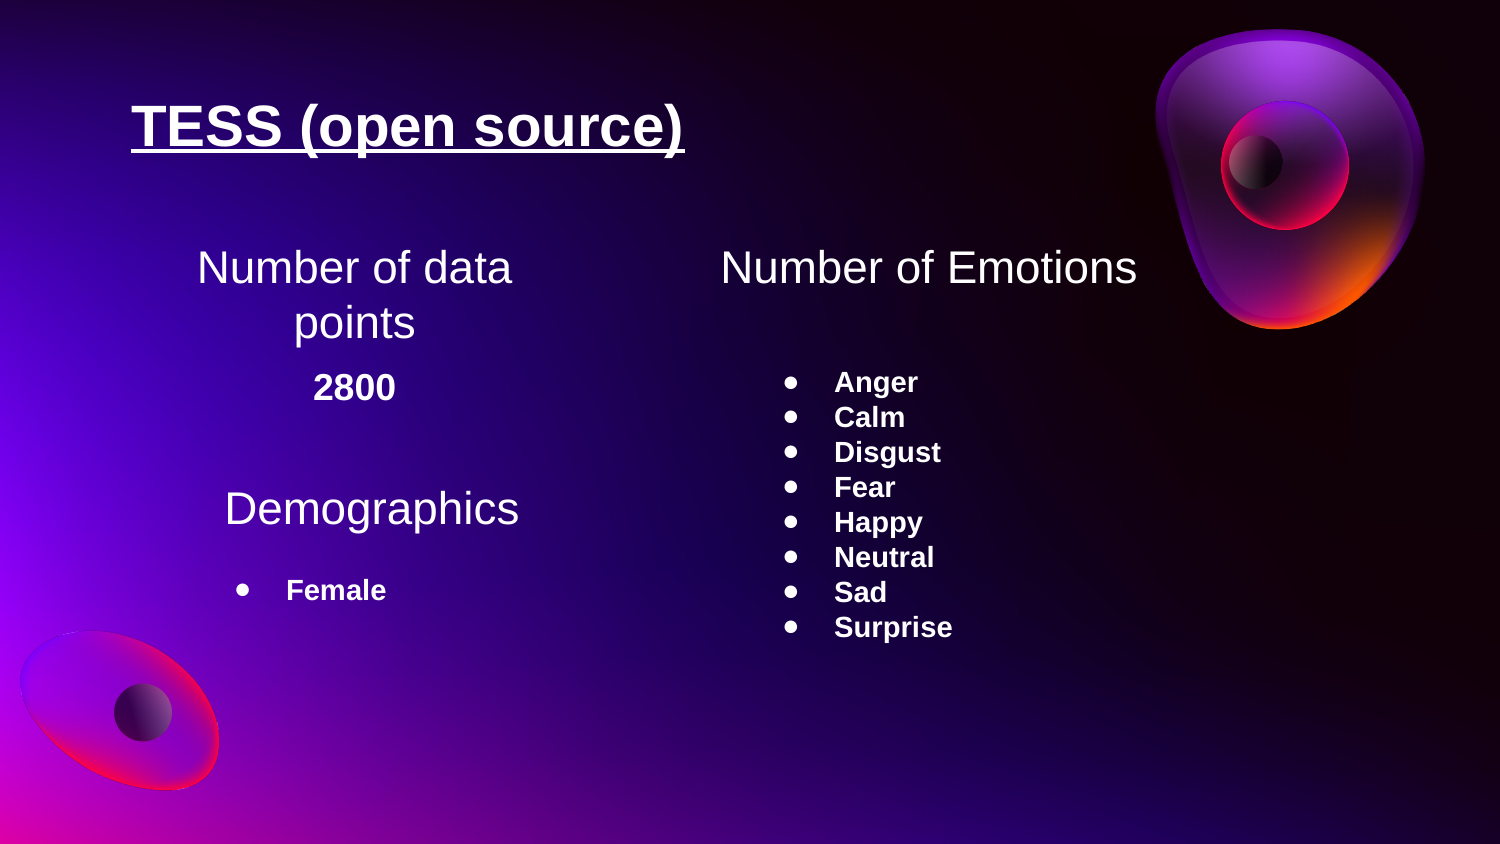

# TESS (open source)
Number of data points

Number of Emotions
2800
Anger
Calm
Disgust
Fear
Happy
Neutral
Sad
Surprise
Demographics

Female